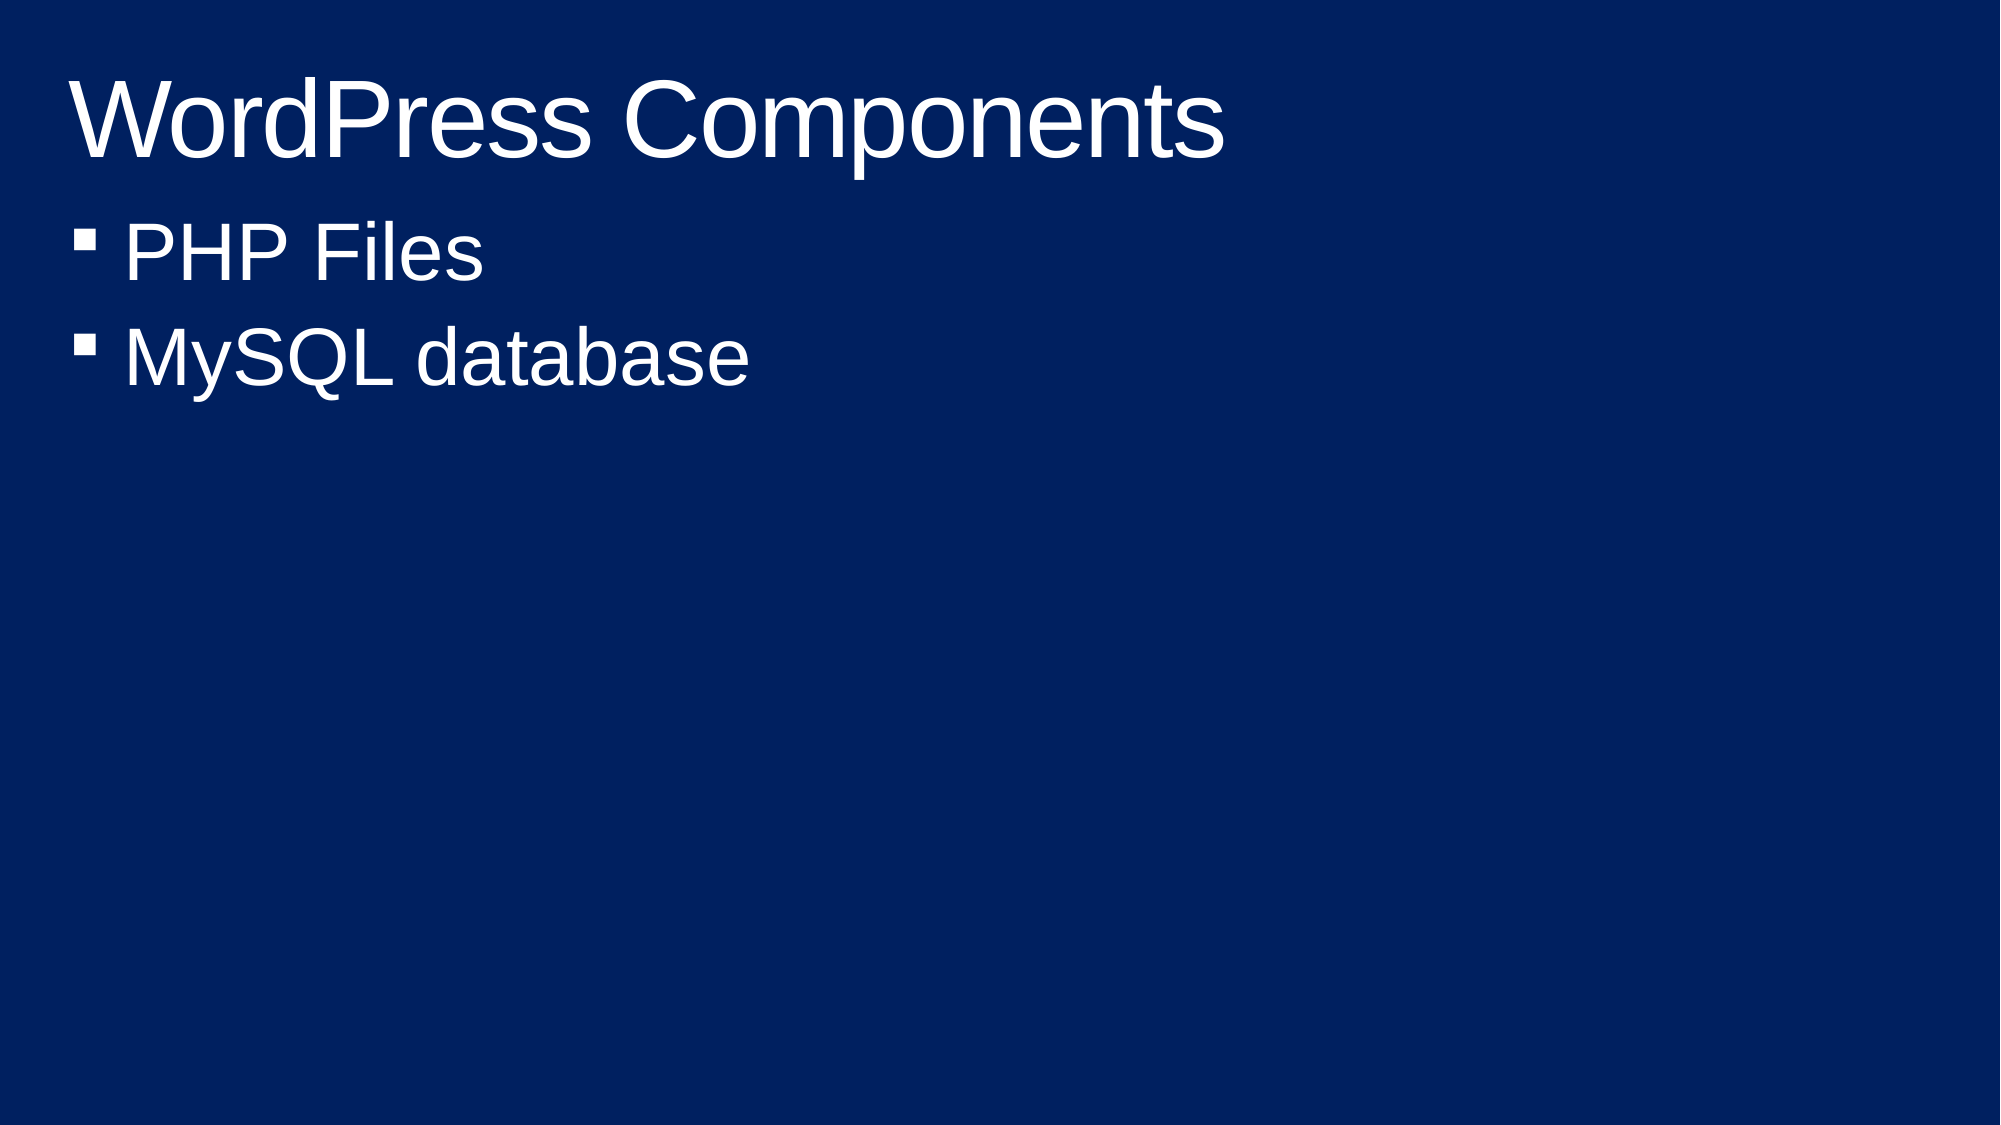

# WordPress Components
PHP Files
MySQL database